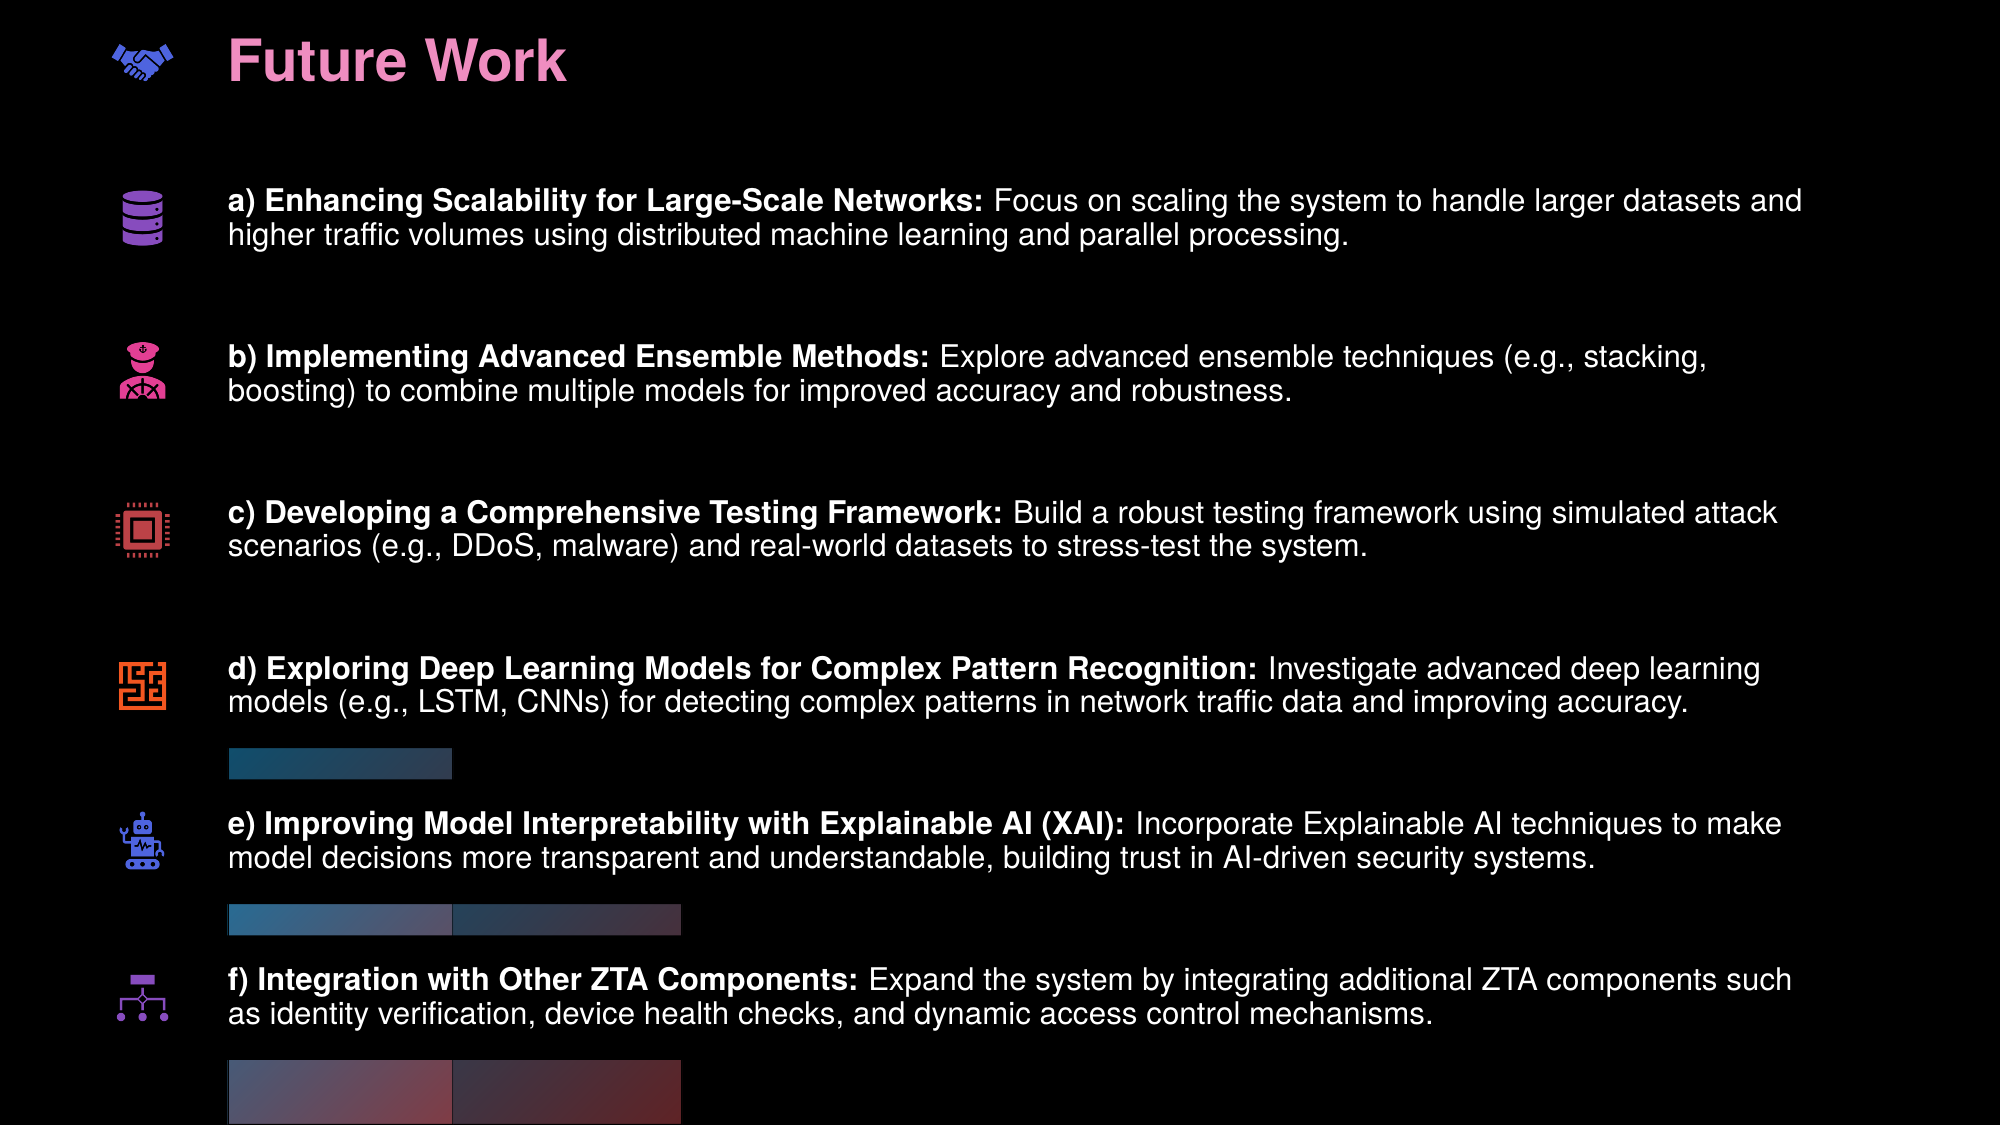

Future Work
a) Enhancing Scalability for Large-Scale Networks: Focus on scaling the system to handle larger datasets and higher traffic volumes using distributed machine learning and parallel processing.
b) Implementing Advanced Ensemble Methods: Explore advanced ensemble techniques (e.g., stacking, boosting) to combine multiple models for improved accuracy and robustness.
c) Developing a Comprehensive Testing Framework: Build a robust testing framework using simulated attack scenarios (e.g., DDoS, malware) and real-world datasets to stress-test the system.
d) Exploring Deep Learning Models for Complex Pattern Recognition: Investigate advanced deep learning models (e.g., LSTM, CNNs) for detecting complex patterns in network traffic data and improving accuracy.
e) Improving Model Interpretability with Explainable AI (XAI): Incorporate Explainable AI techniques to make model decisions more transparent and understandable, building trust in AI-driven security systems.
f) Integration with Other ZTA Components: Expand the system by integrating additional ZTA components such as identity verification, device health checks, and dynamic access control mechanisms.